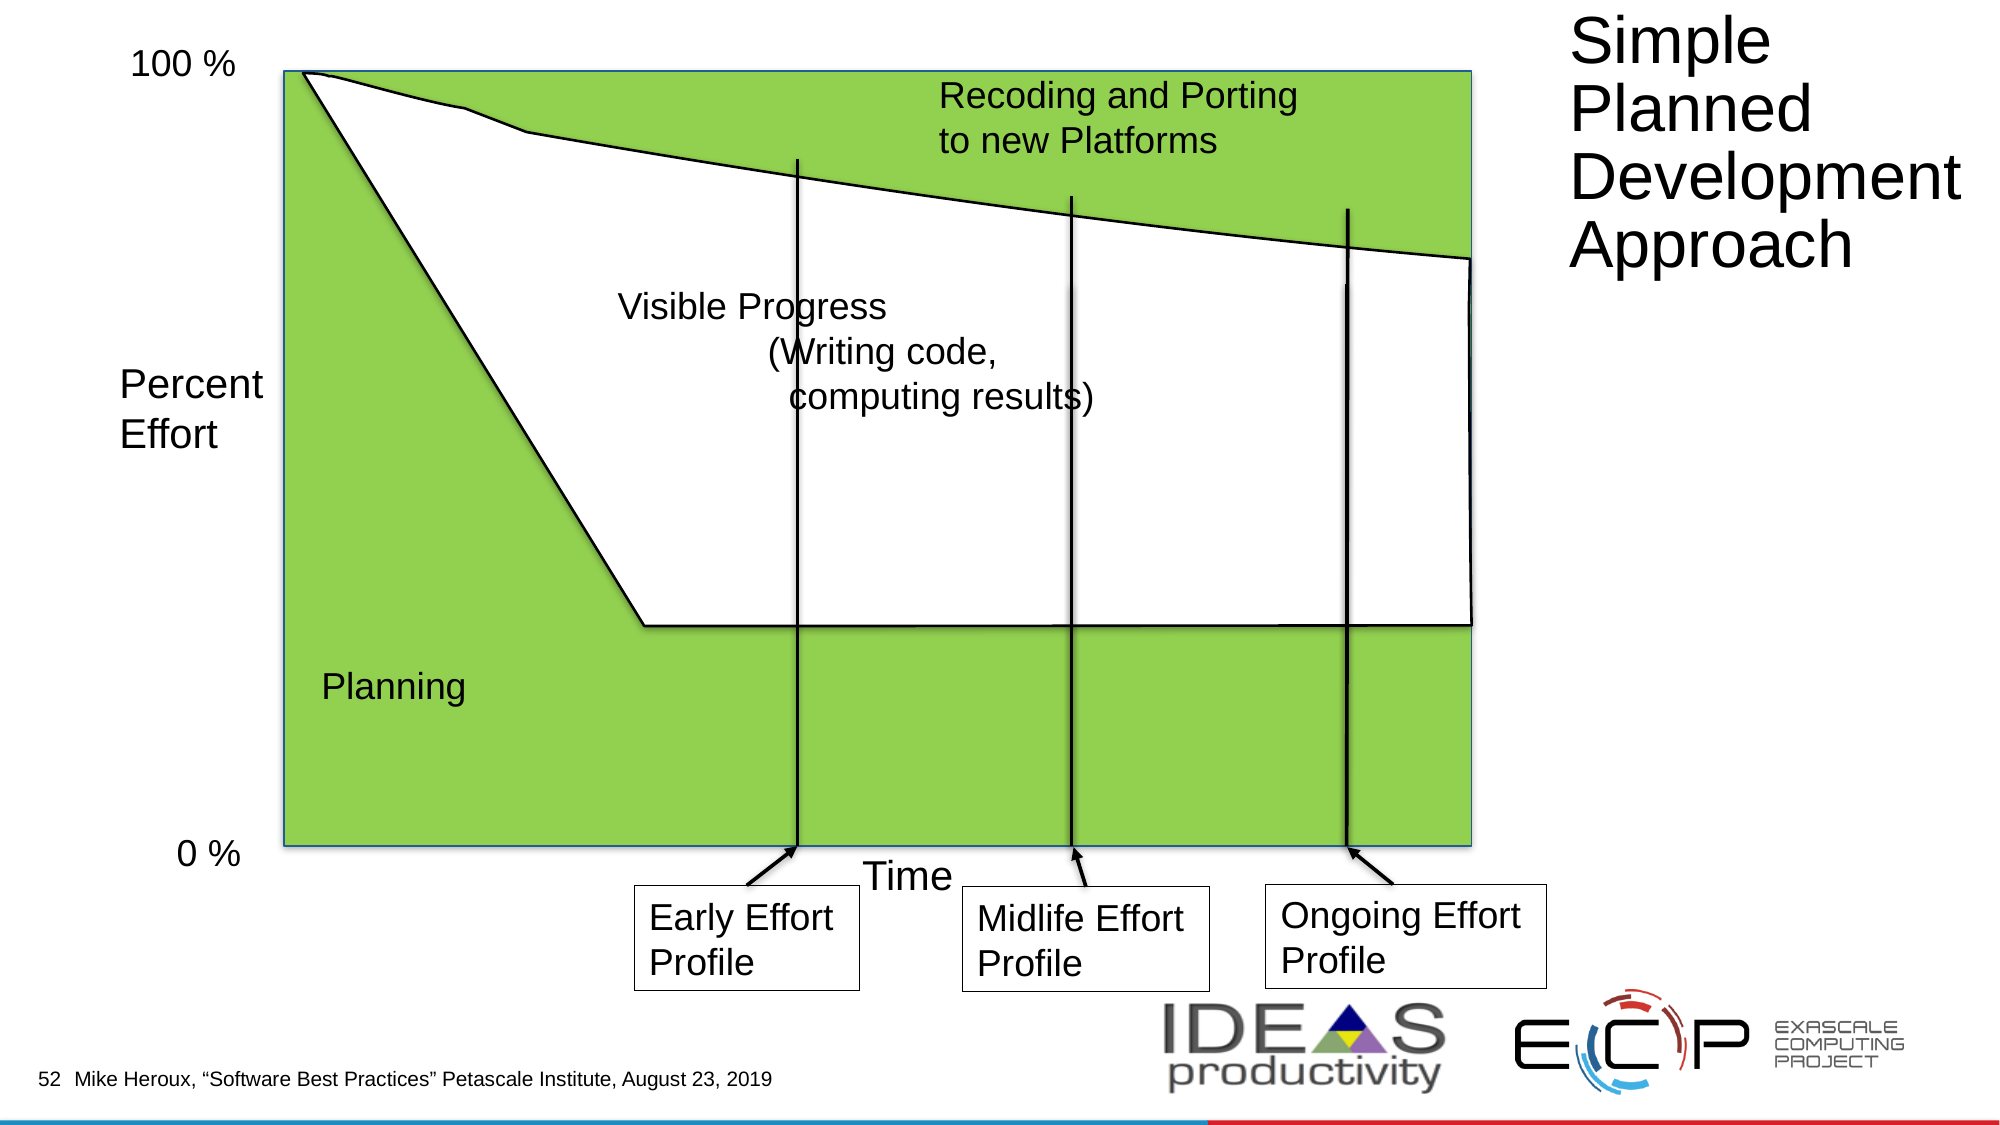

# Simple Planned Development Approach
100 %
Recoding and Porting
to new Platforms

		Visible Progress
			(Writing code,
	   		  computing results)
Percent
Effort
Planning
0 %
Time
Ongoing Effort
Profile
Early Effort
Profile
Midlife Effort
Profile